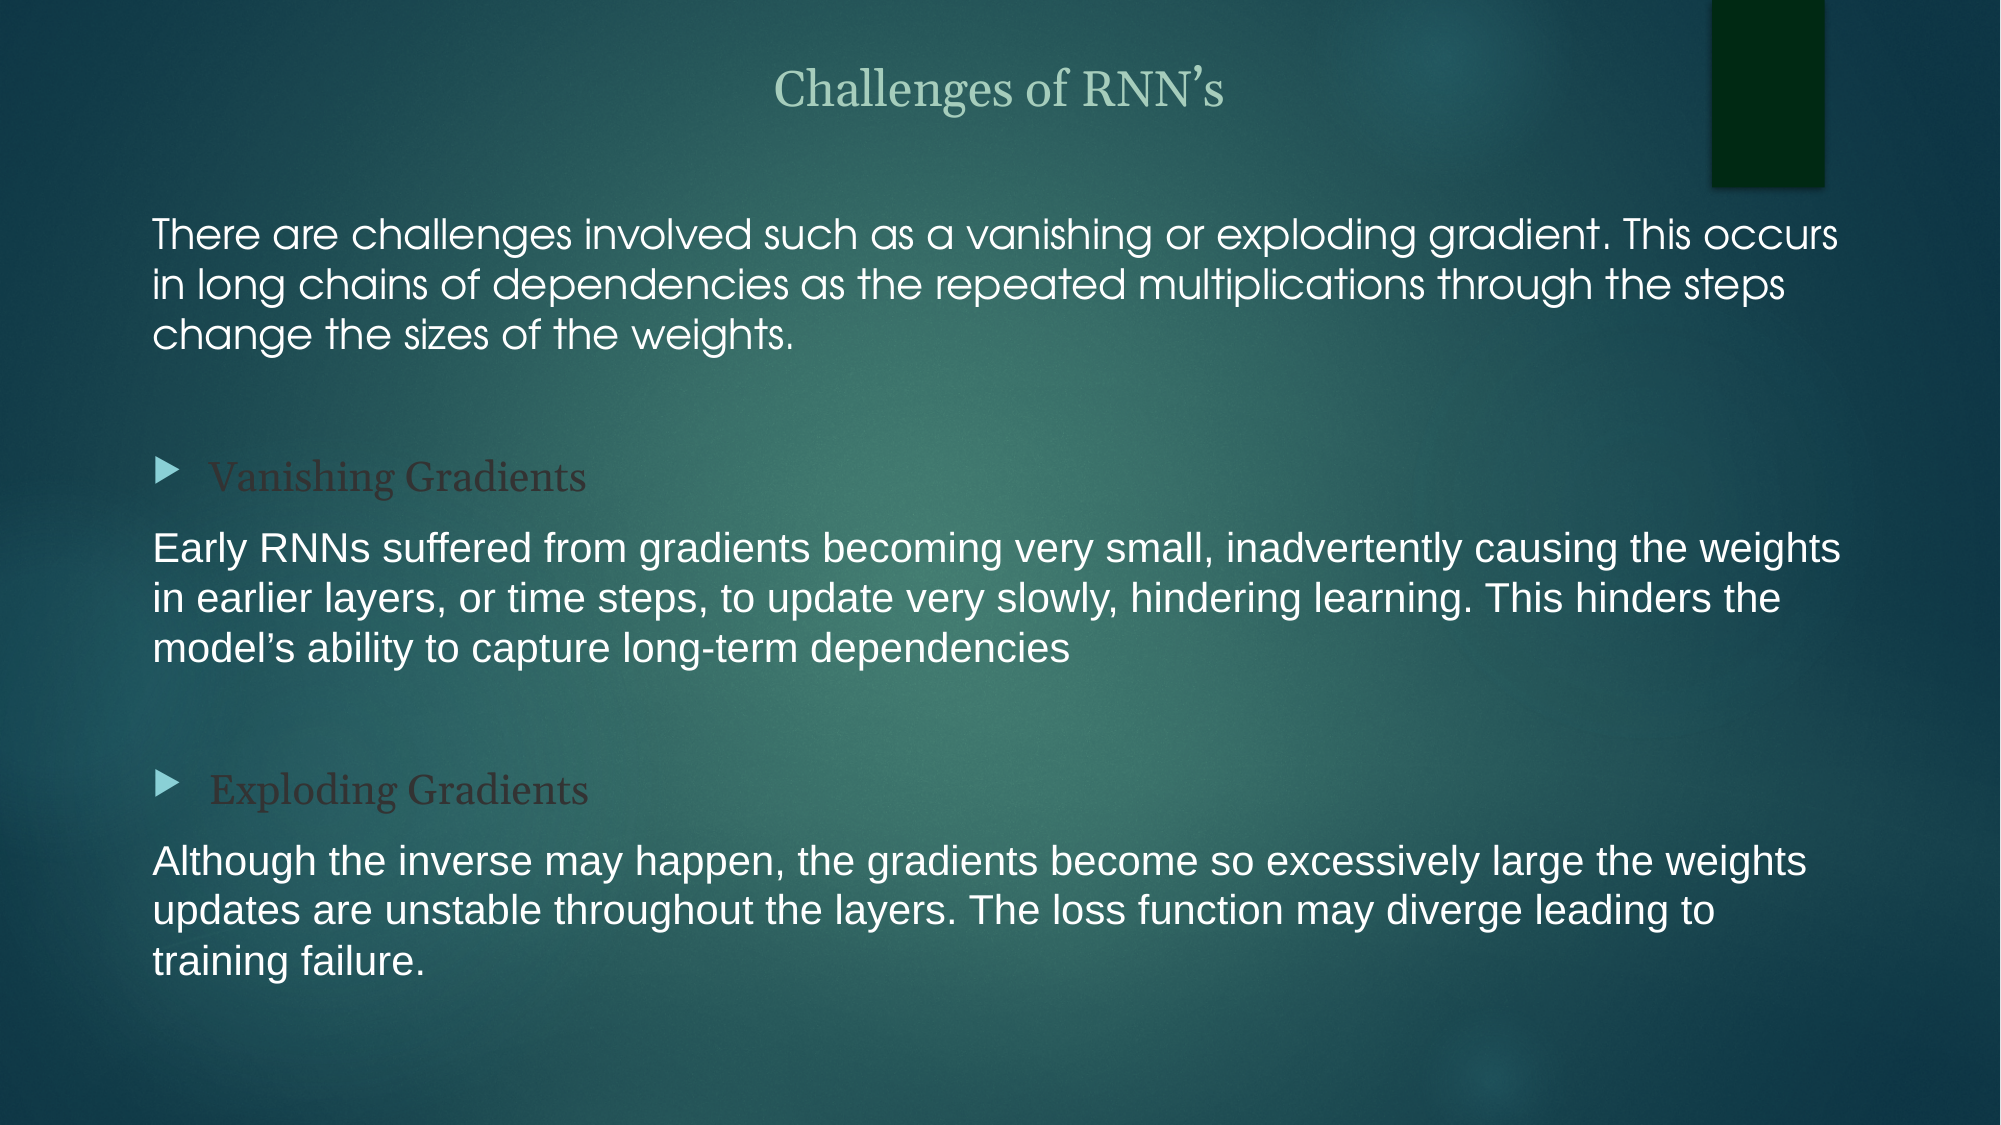

Challenges of RNN’s

There are challenges involved such as a vanishing or exploding gradient. This occurs in long chains of dependencies as the repeated multiplications through the steps change the sizes of the weights.

Vanishing Gradients
Early RNNs suffered from gradients becoming very small, inadvertently causing the weights in earlier layers, or time steps, to update very slowly, hindering learning. This hinders the model’s ability to capture long-term dependencies

Exploding Gradients
Although the inverse may happen, the gradients become so excessively large the weights updates are unstable throughout the layers. The loss function may diverge leading to training failure.